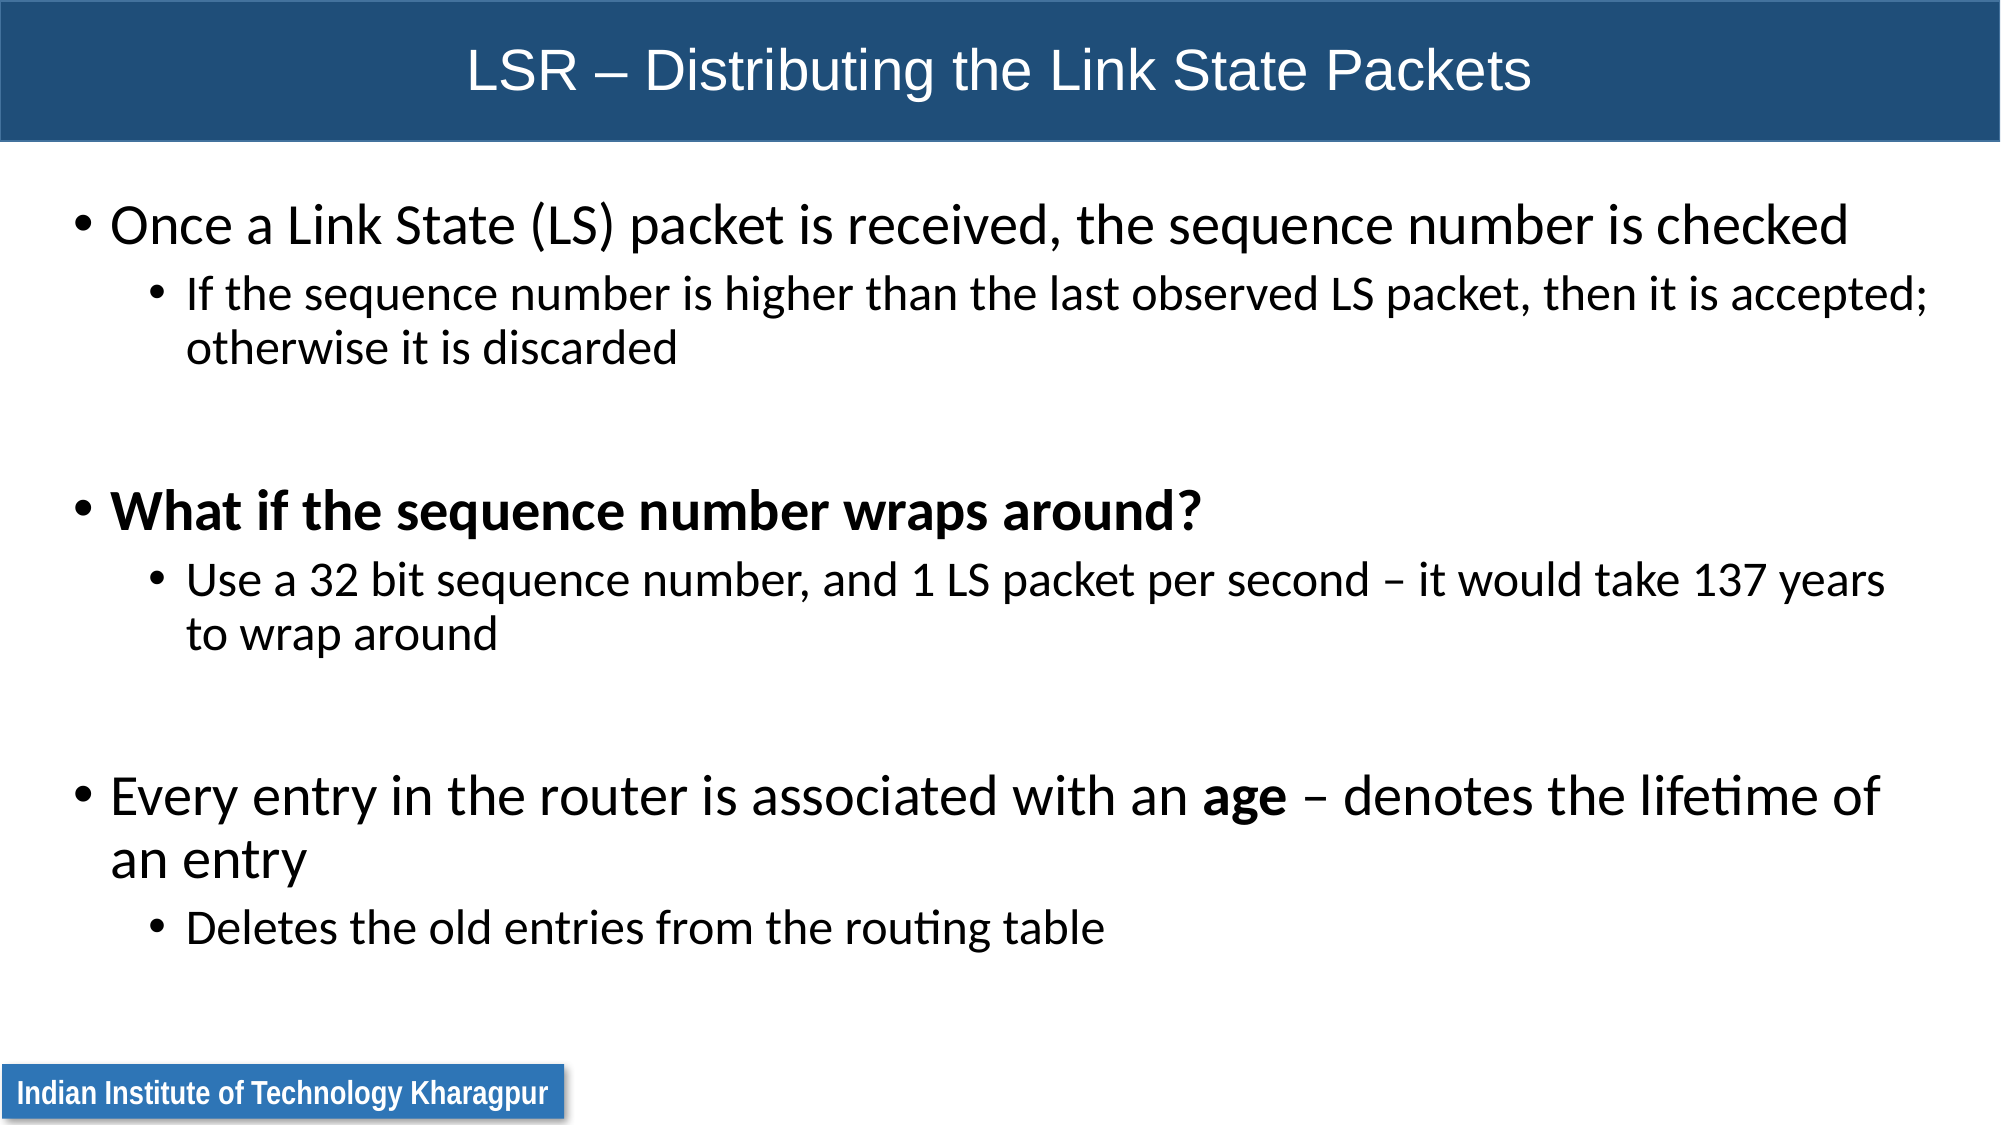

# LSR – Distributing the Link State Packets
Once a Link State (LS) packet is received, the sequence number is checked
If the sequence number is higher than the last observed LS packet, then it is accepted; otherwise it is discarded

What if the sequence number wraps around?
Use a 32 bit sequence number, and 1 LS packet per second – it would take 137 years to wrap around

Every entry in the router is associated with an age – denotes the lifetime of an entry
Deletes the old entries from the routing table